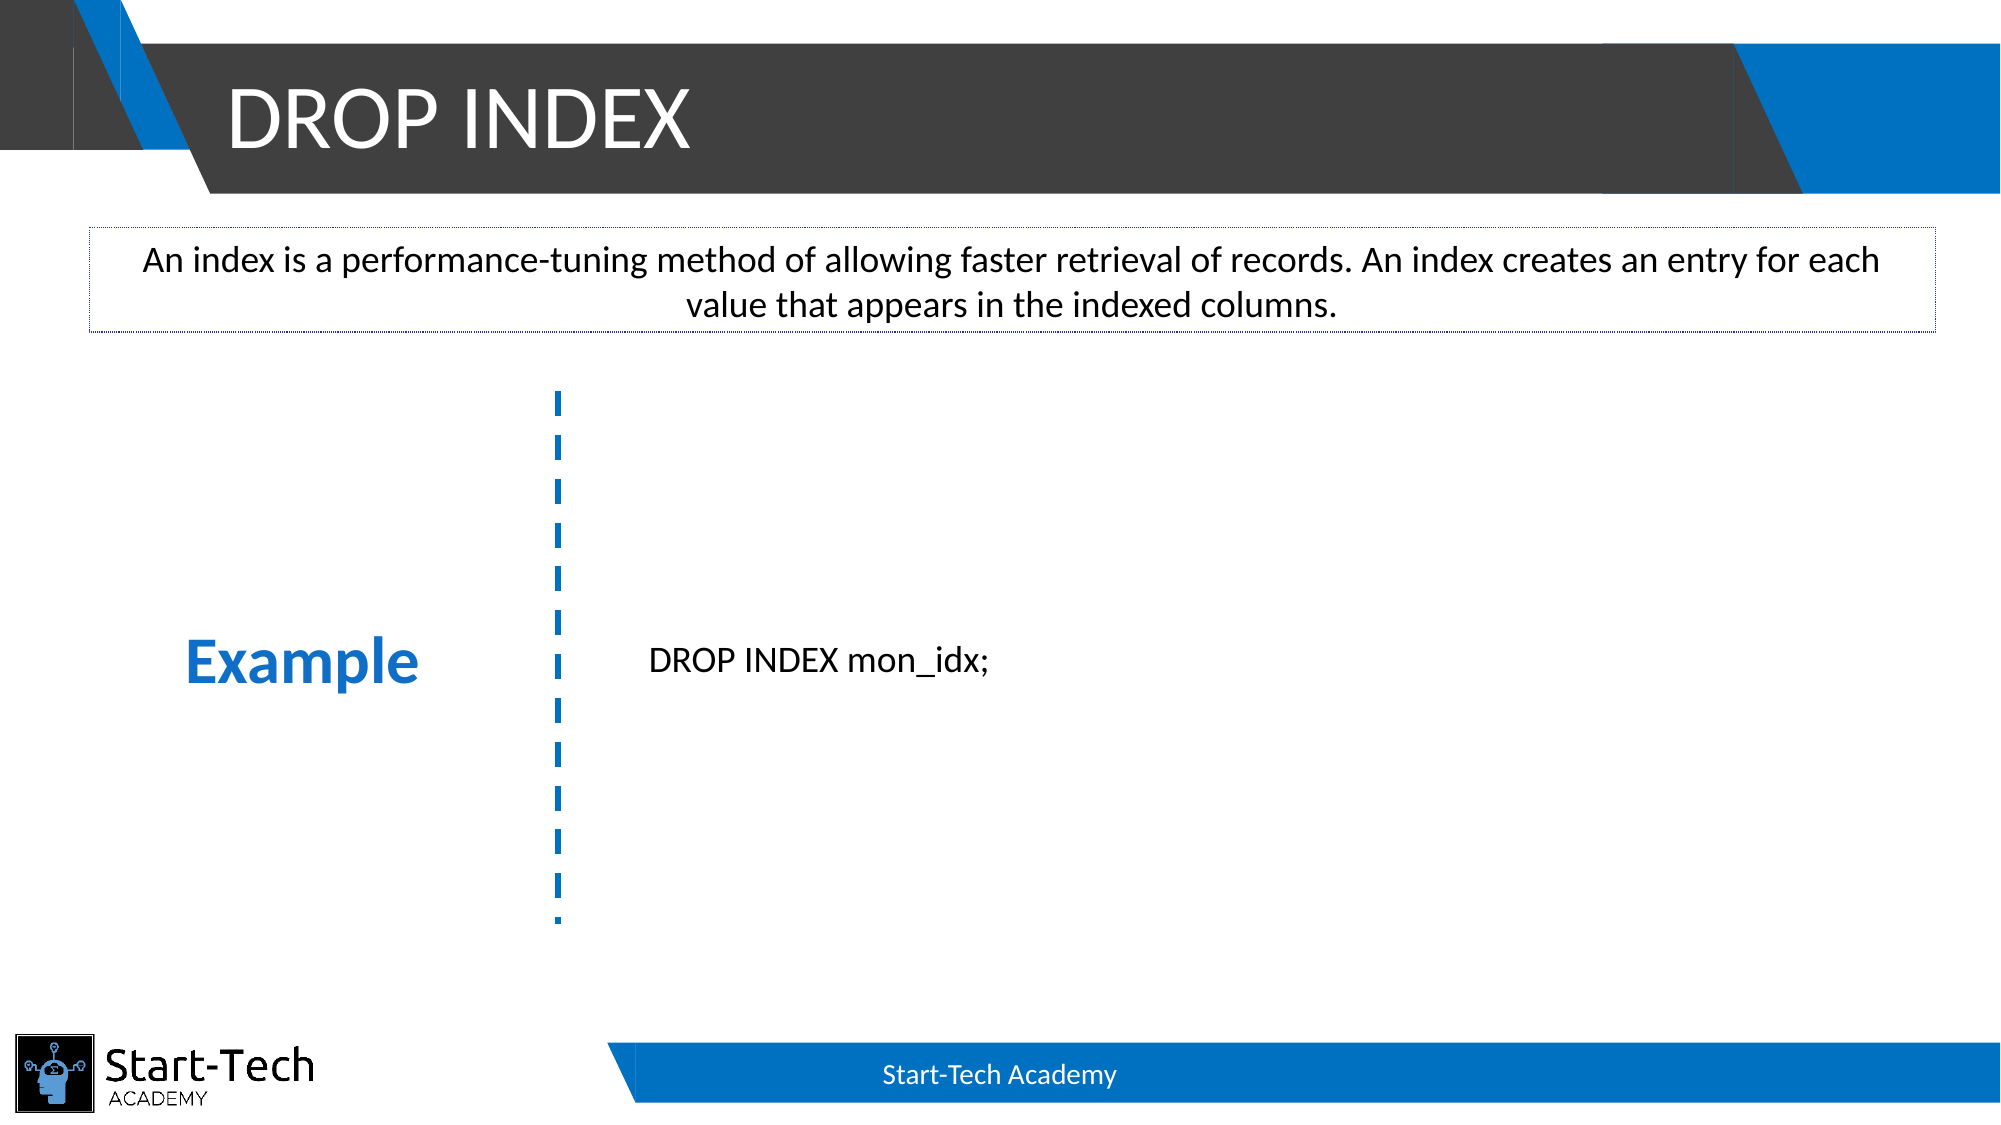

# DROP INDEX
An index is a performance-tuning method of allowing faster retrieval of records. An index creates an entry for each value that appears in the indexed columns.
Example
DROP INDEX mon_idx;
Start-Tech Academy